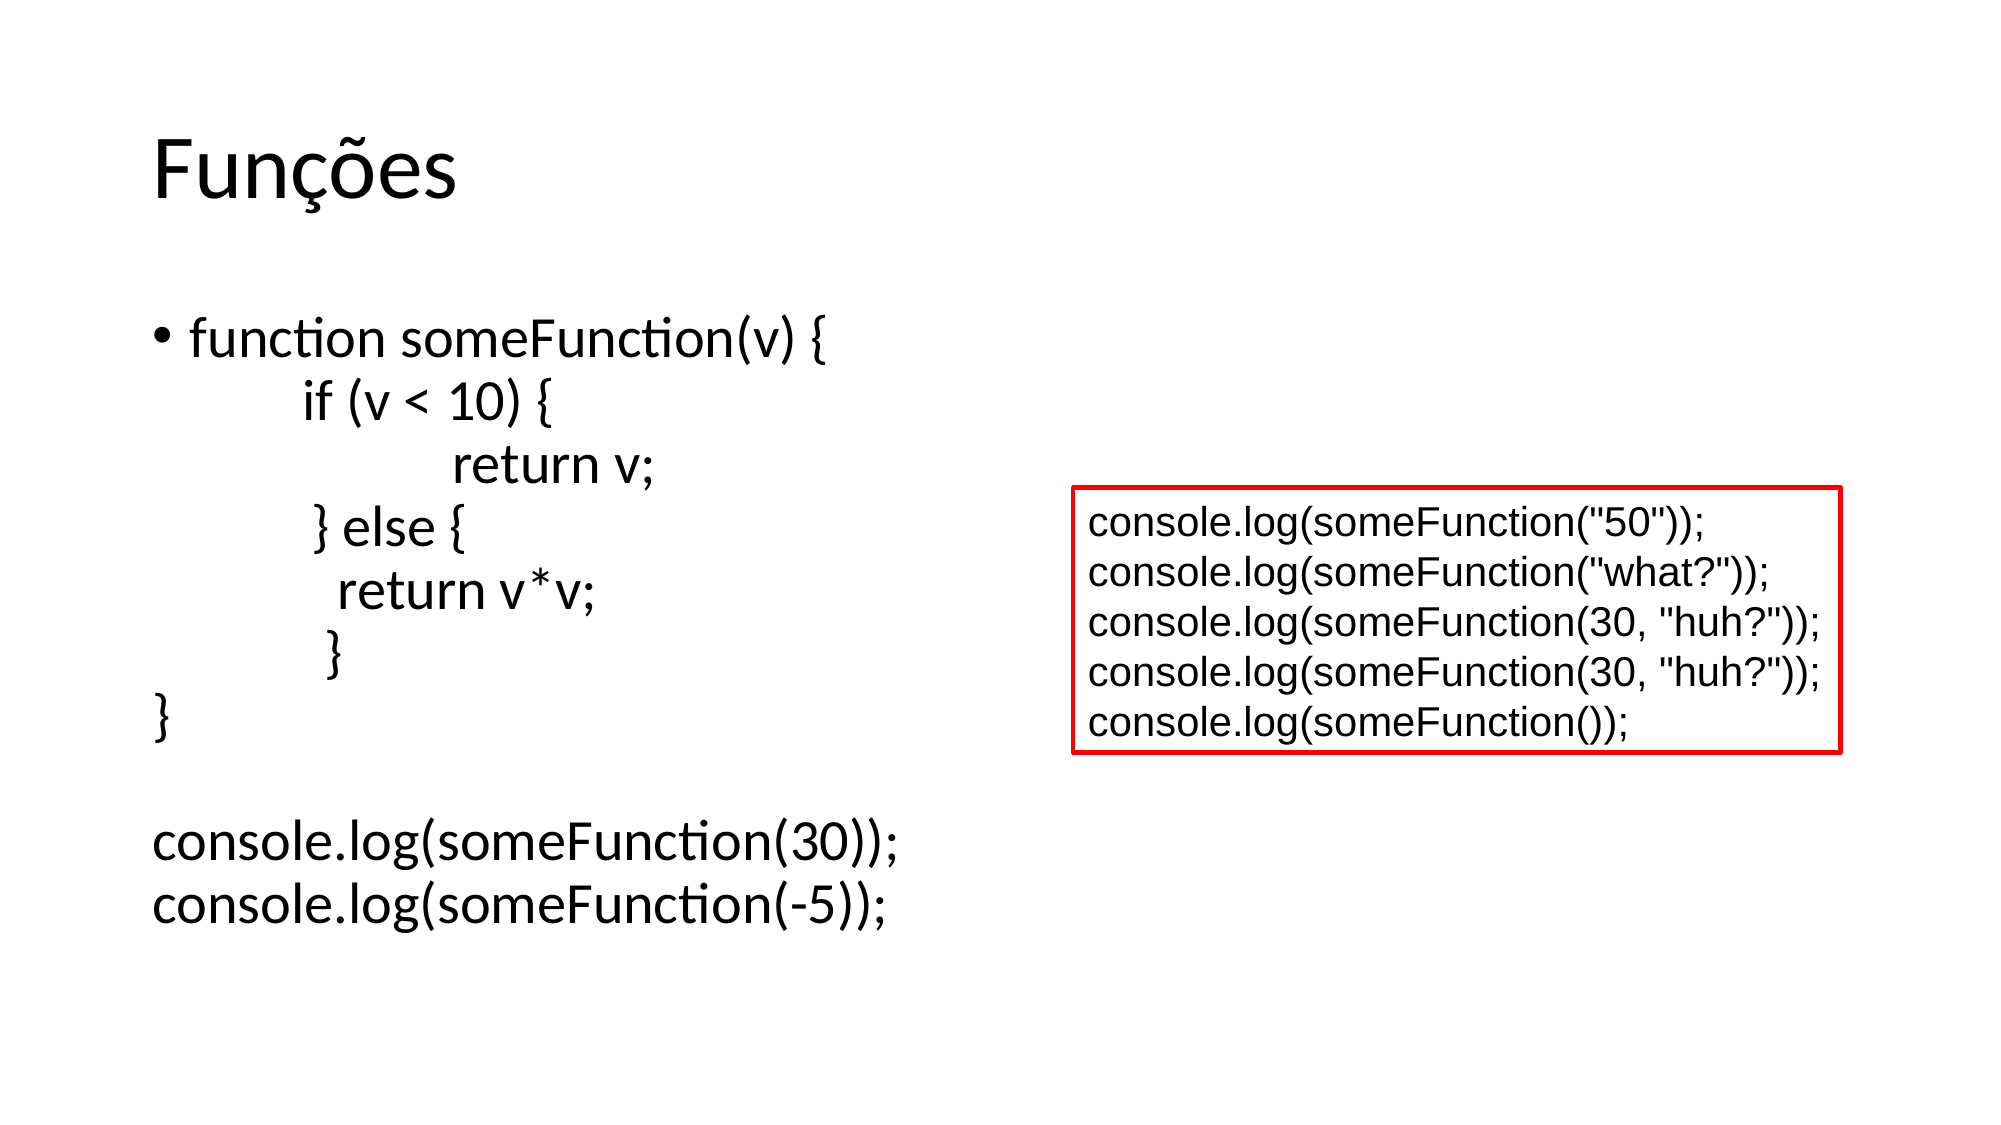

# Funções
function someFunction(v) {
	if (v < 10) {
		return v;
            } else {
              return v*v;
             }
}
console.log(someFunction(30));
console.log(someFunction(-5));
console.log(someFunction("50")); console.log(someFunction("what?")); console.log(someFunction(30, "huh?")); console.log(someFunction(30, "huh?")); console.log(someFunction());